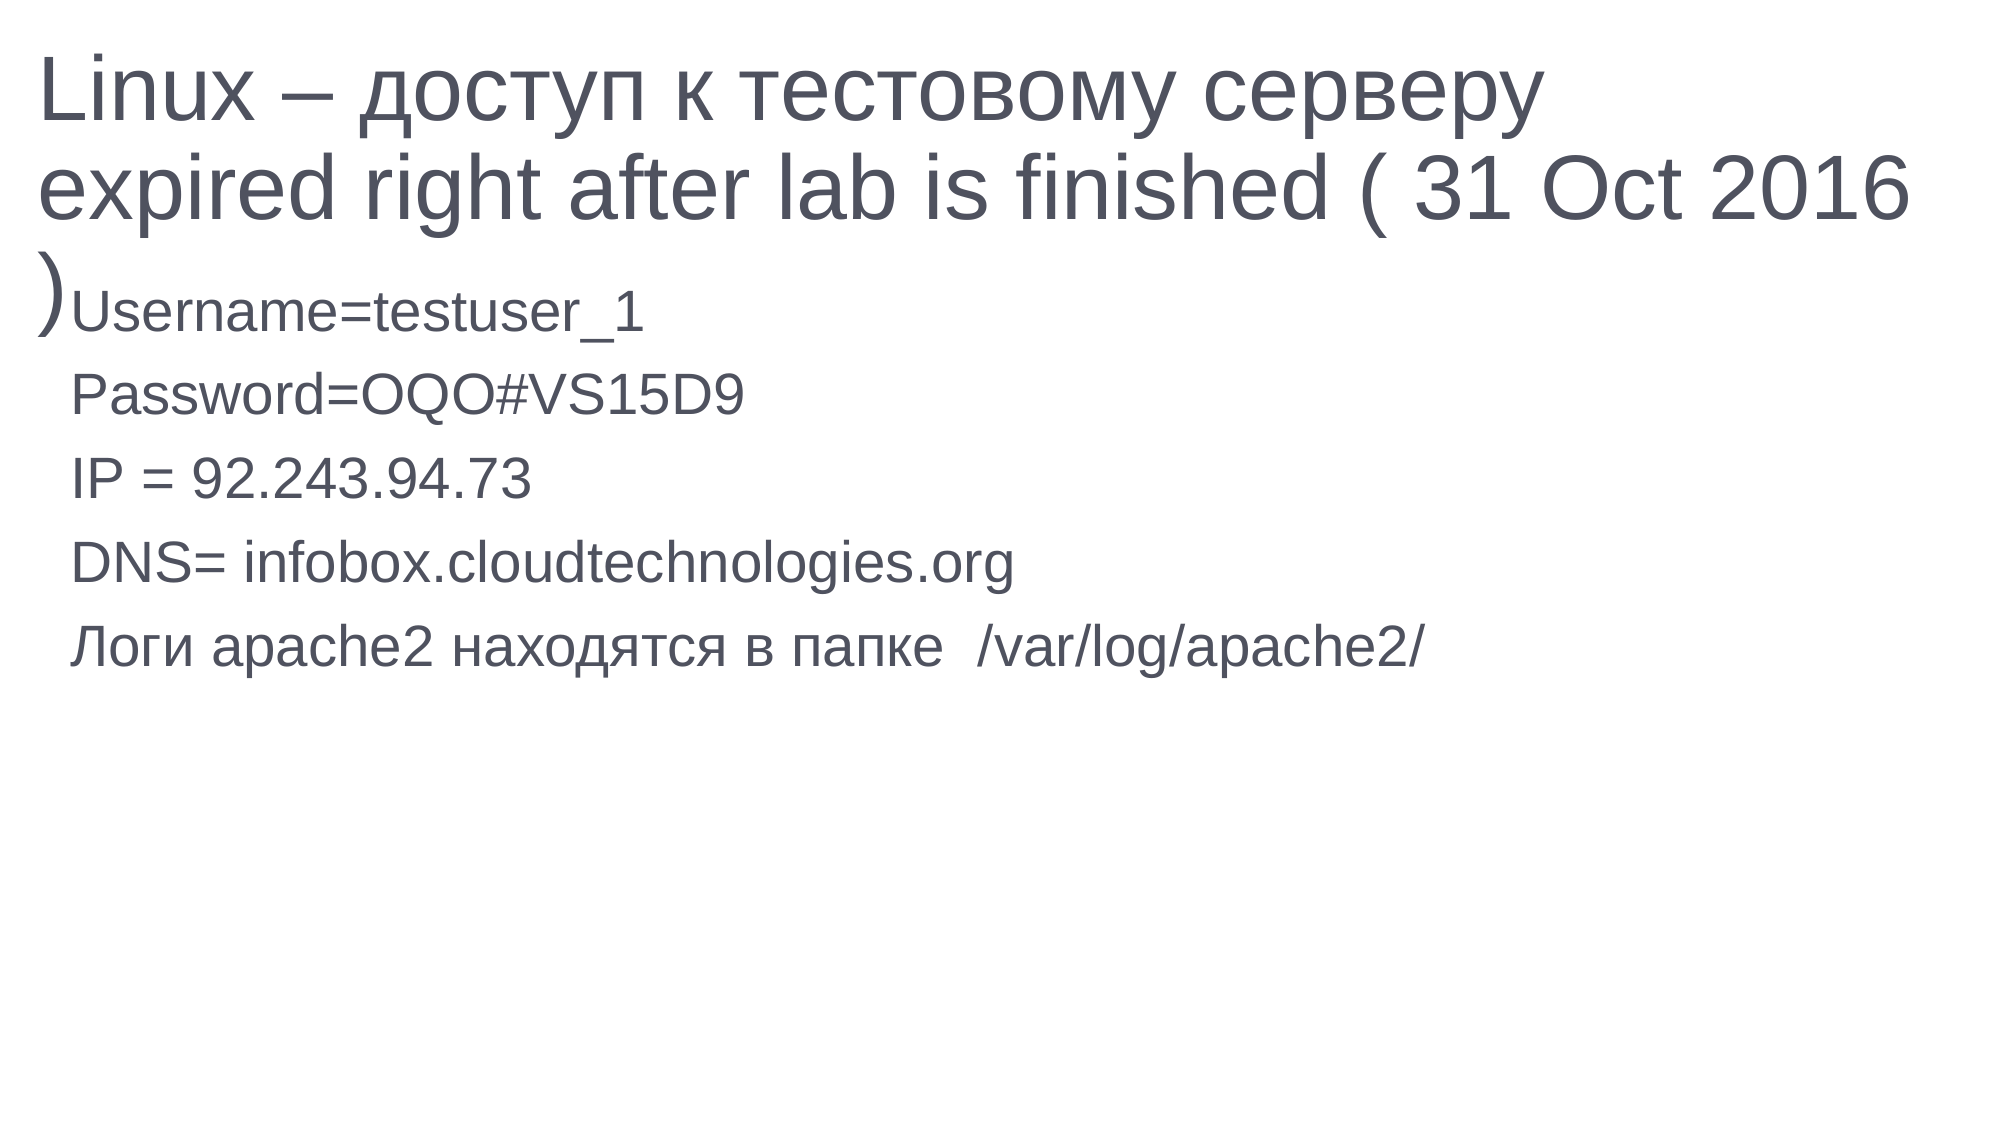

Linux – доступ к тестовому серверу
expired right after lab is finished ( 31 Oct 2016 )

Username=testuser_1
Password=OQO#VS15D9
IP = 92.243.94.73
DNS= infobox.cloudtechnologies.org
Логи apache2 находятся в папке  /var/log/apache2/